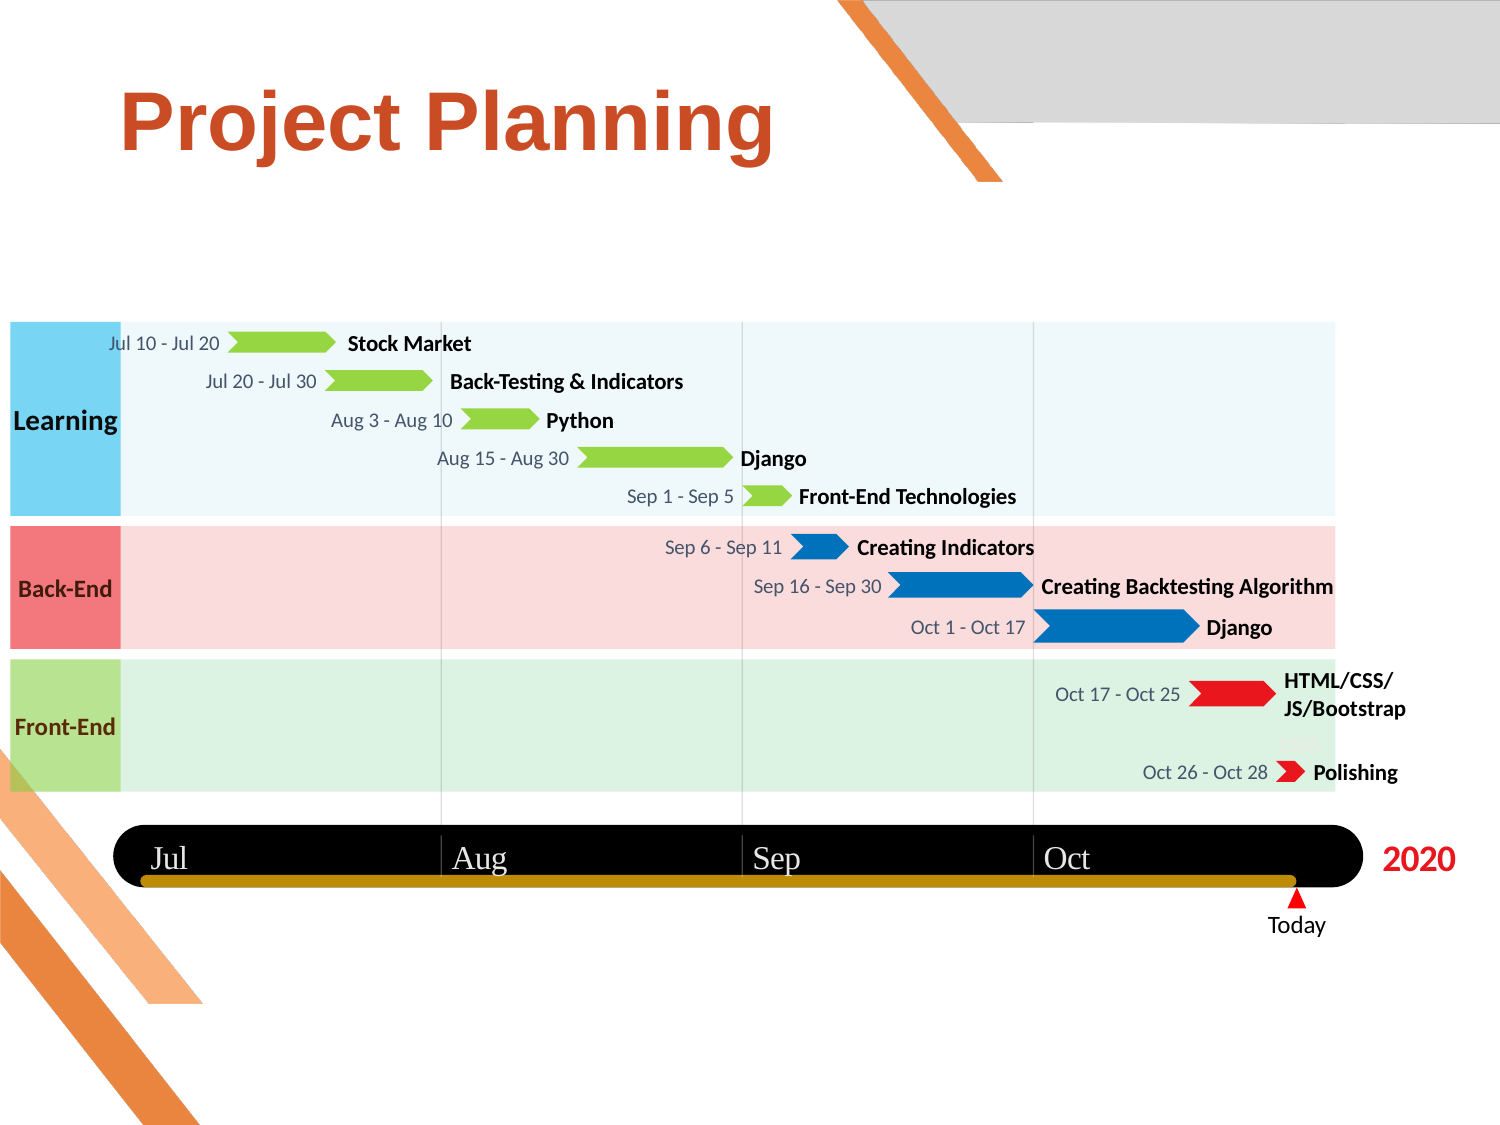

Project Planning

 Stock Market
Jul 10 - Jul 20

  Back-Testing & Indicators
Jul 20 - Jul 30

Learning
Python
Aug 3 - Aug 10

Django
Aug 15 - Aug 30

Front-End Technologies
Sep 1 - Sep 5

Creating Indicators
Sep 6 - Sep 11

Creating Backtesting Algorithm
Sep 16 - Sep 30

Back-End

12 days

Django
Oct 1 - Oct 17

HTML/CSS/JS/Bootstrap
Oct 17 - Oct 25

Front-End
100%
Polishing
Oct 26 - Oct 28

2020

2020
Jul
Aug
Sep
Oct

Today